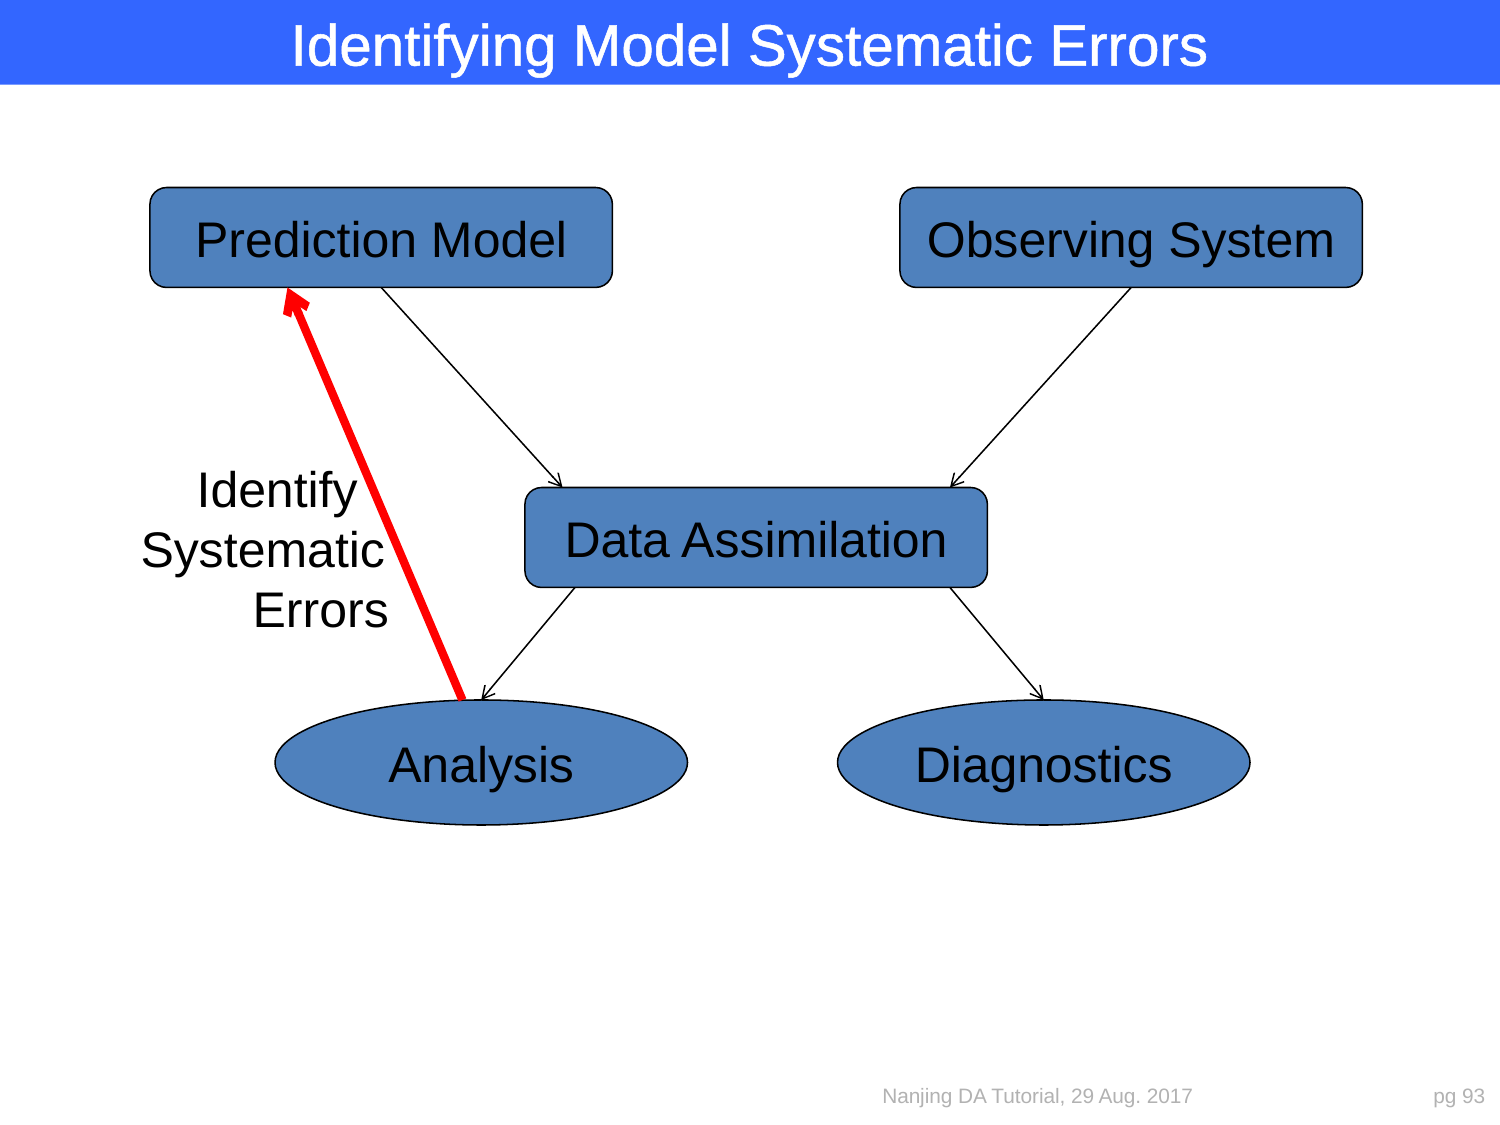

Identifying Model Systematic Errors
Prediction Model
Observing System
    Identify
Systematic
        Errors
Data Assimilation
Analysis
Diagnostics
Nanjing DA Tutorial, 29 Aug. 2017
pg 93